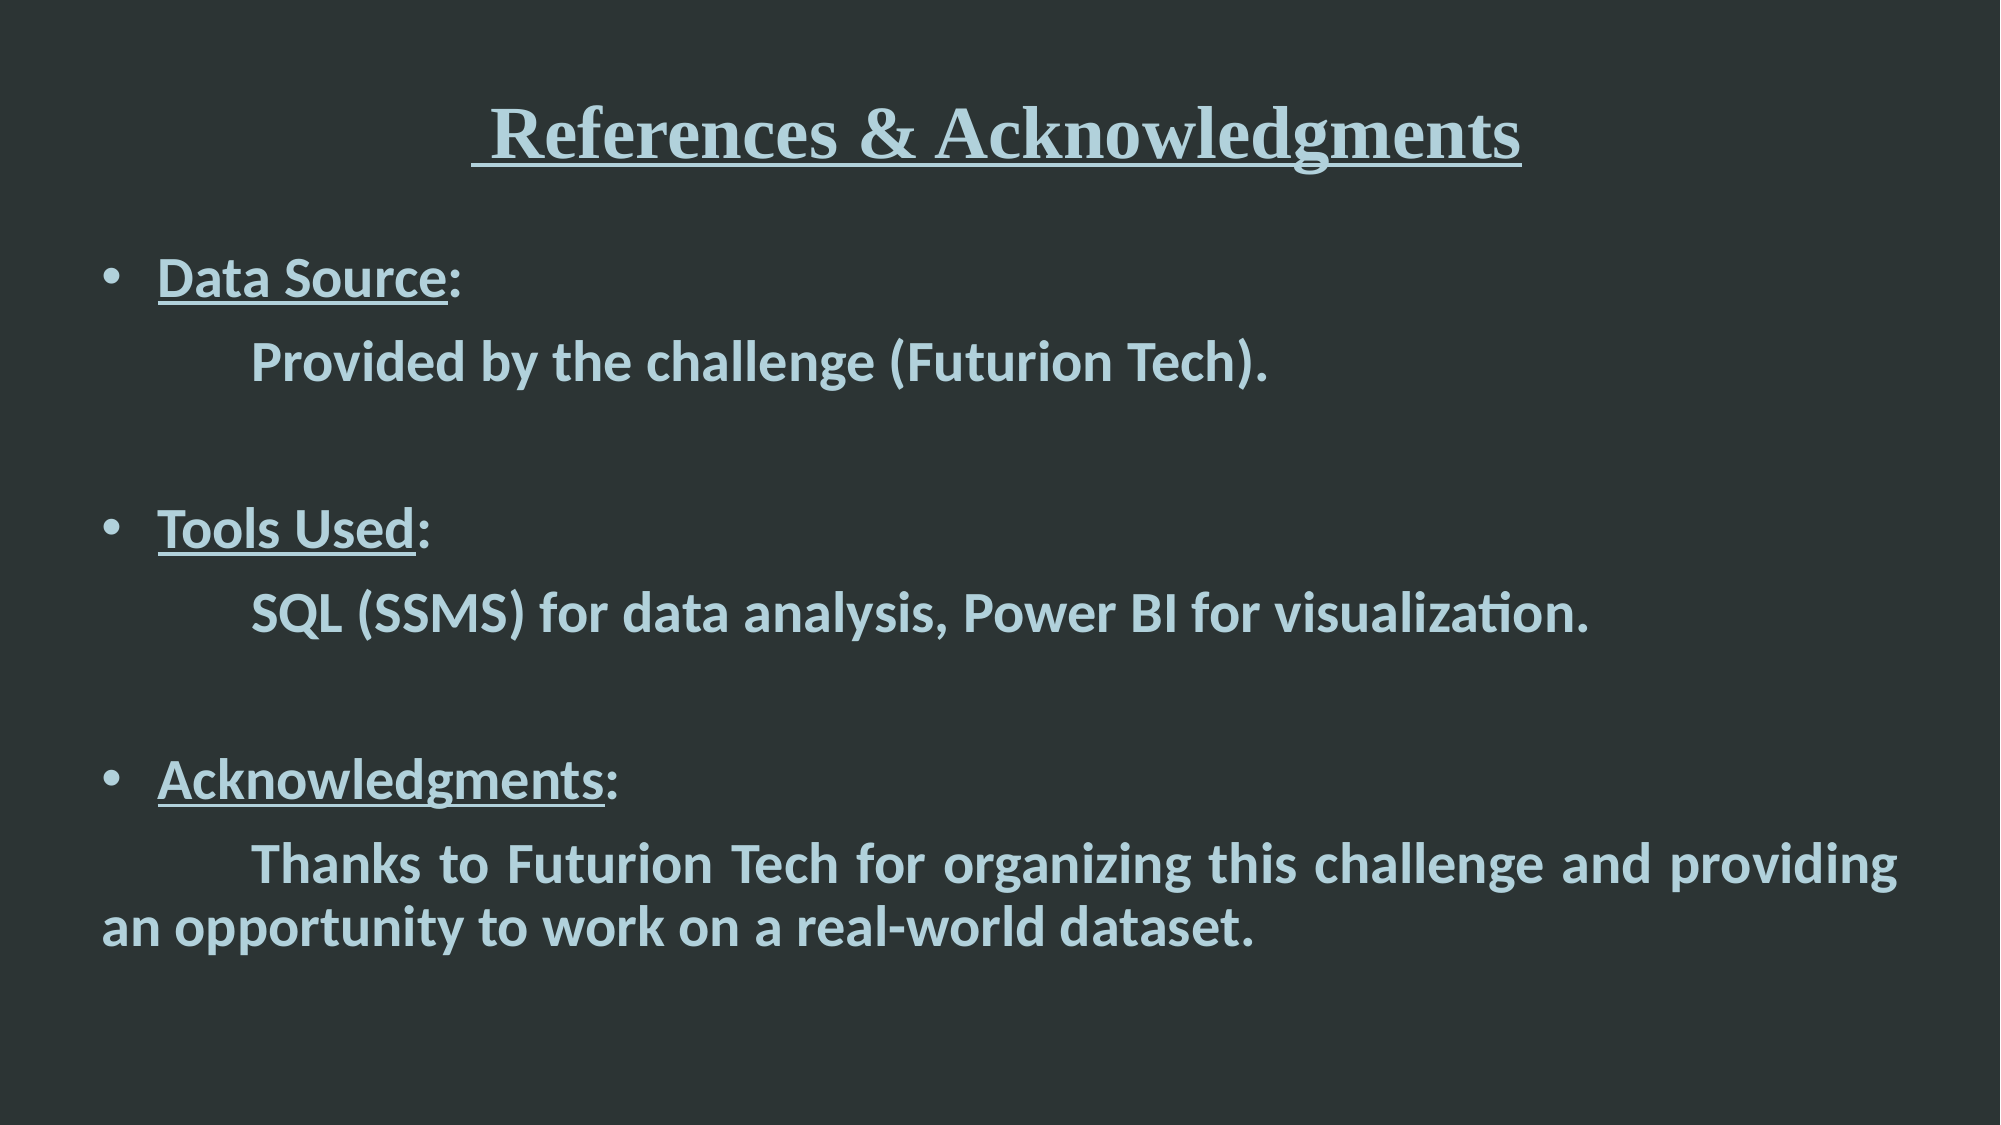

# References & Acknowledgments
Data Source:
	Provided by the challenge (Futurion Tech).

Tools Used:
	SQL (SSMS) for data analysis, Power BI for visualization.

Acknowledgments:
	Thanks to Futurion Tech for organizing this challenge and providing an opportunity to work on a real-world dataset.